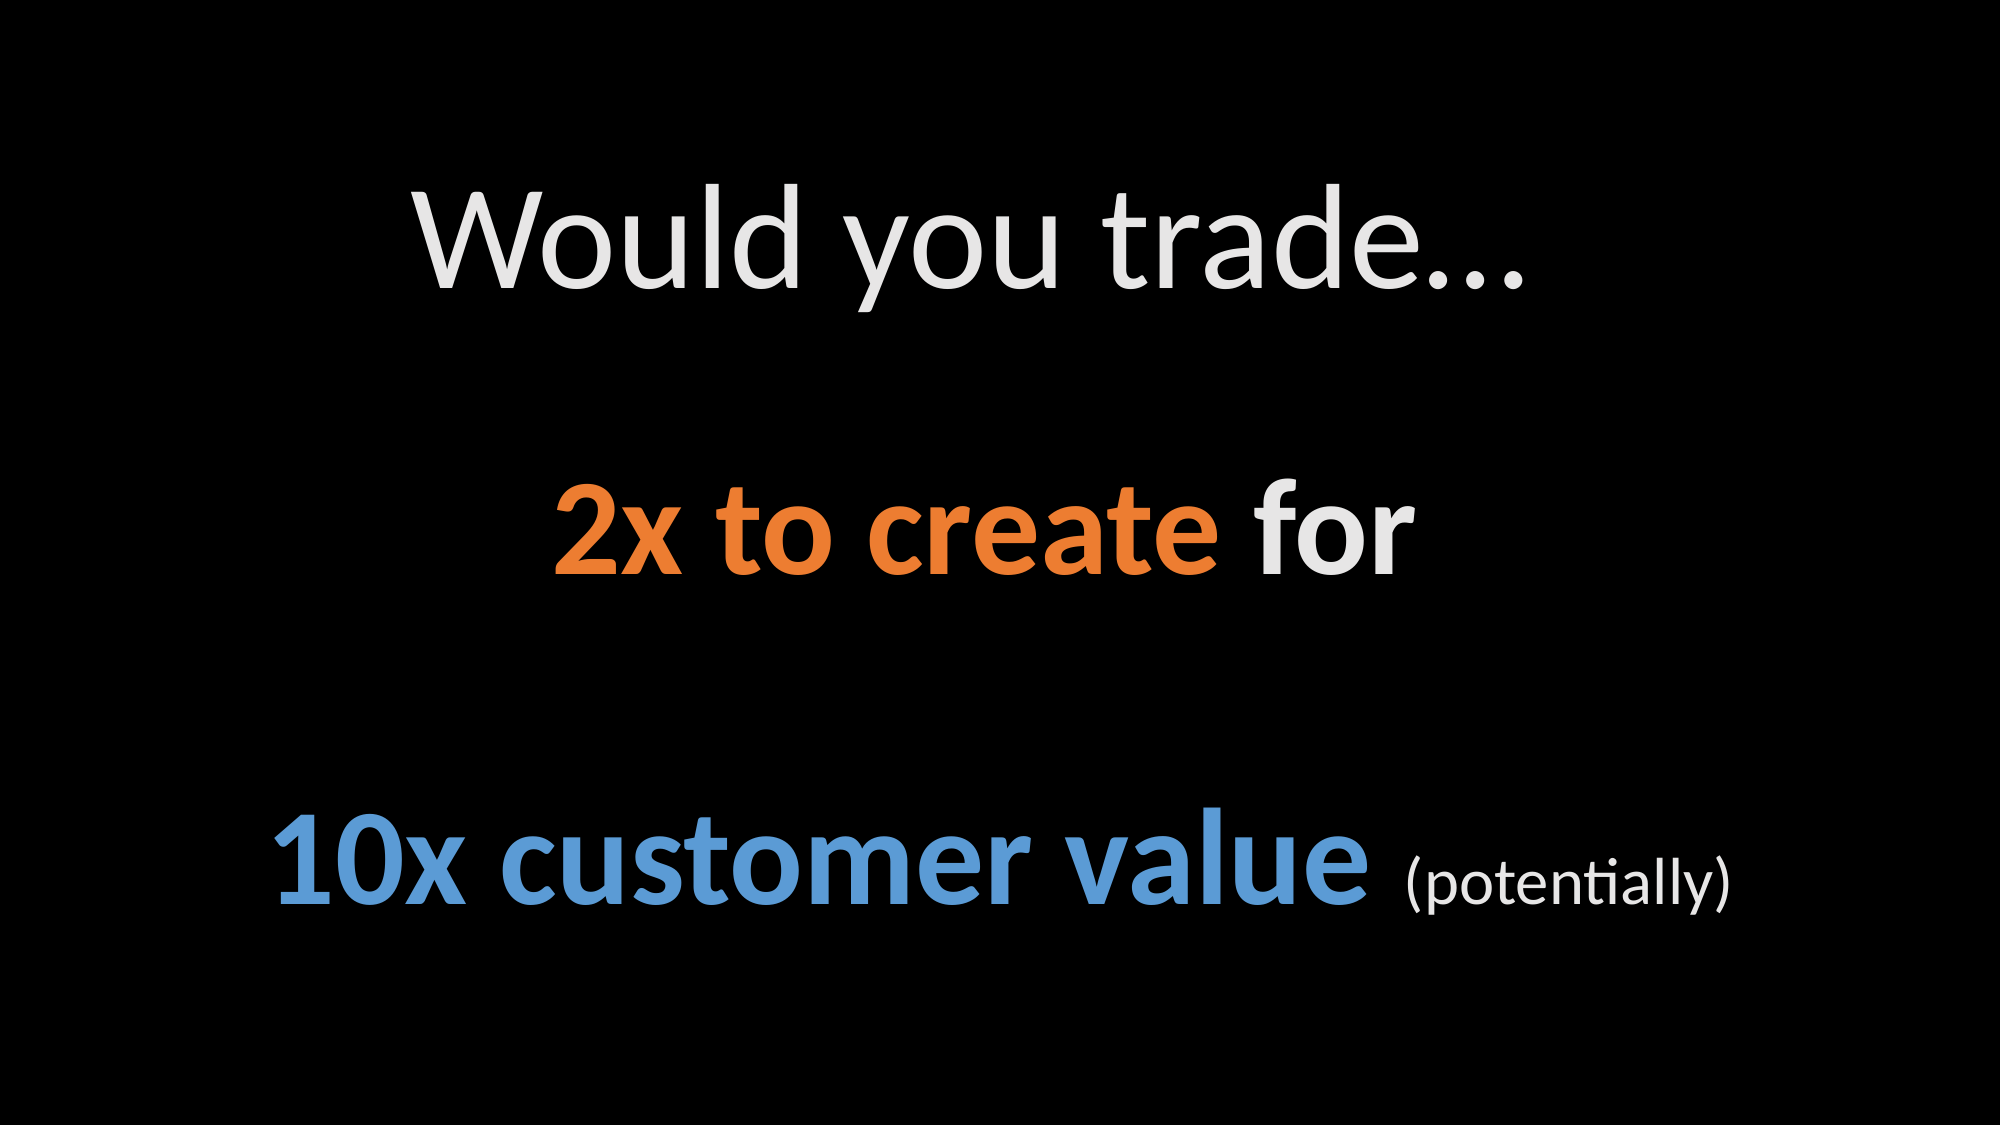

Goal of slide: We mine value.
Would you trade…
2x to create for
10x customer value (potentially)